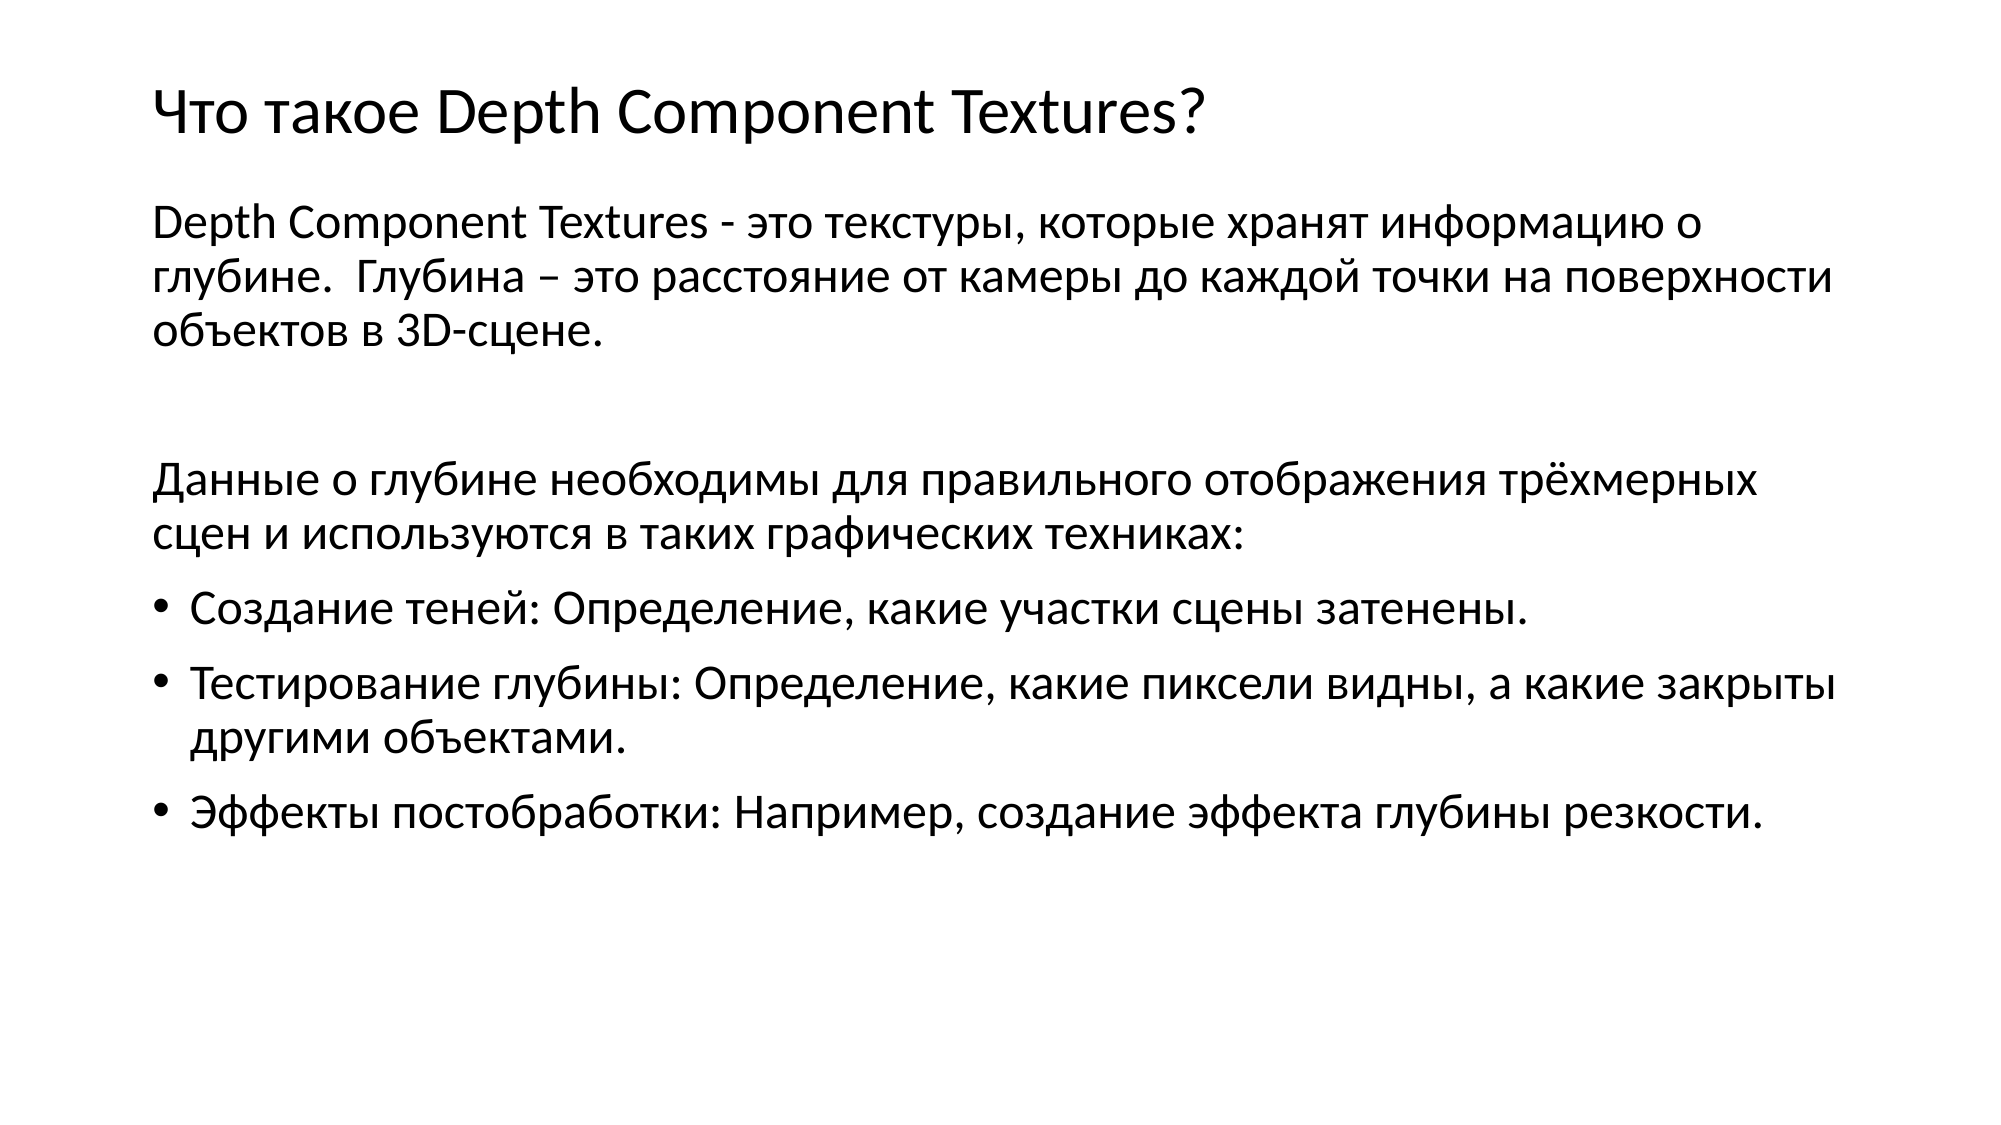

# Что такое Depth Component Textures?
Depth Component Textures - это текстуры, которые хранят информацию о глубине.  Глубина – это расстояние от камеры до каждой точки на поверхности объектов в 3D-сцене.

Данные о глубине необходимы для правильного отображения трёхмерных сцен и используются в таких графических техниках:
Создание теней: Определение, какие участки сцены затенены.
Тестирование глубины: Определение, какие пиксели видны, а какие закрыты другими объектами.
Эффекты постобработки: Например, создание эффекта глубины резкости.